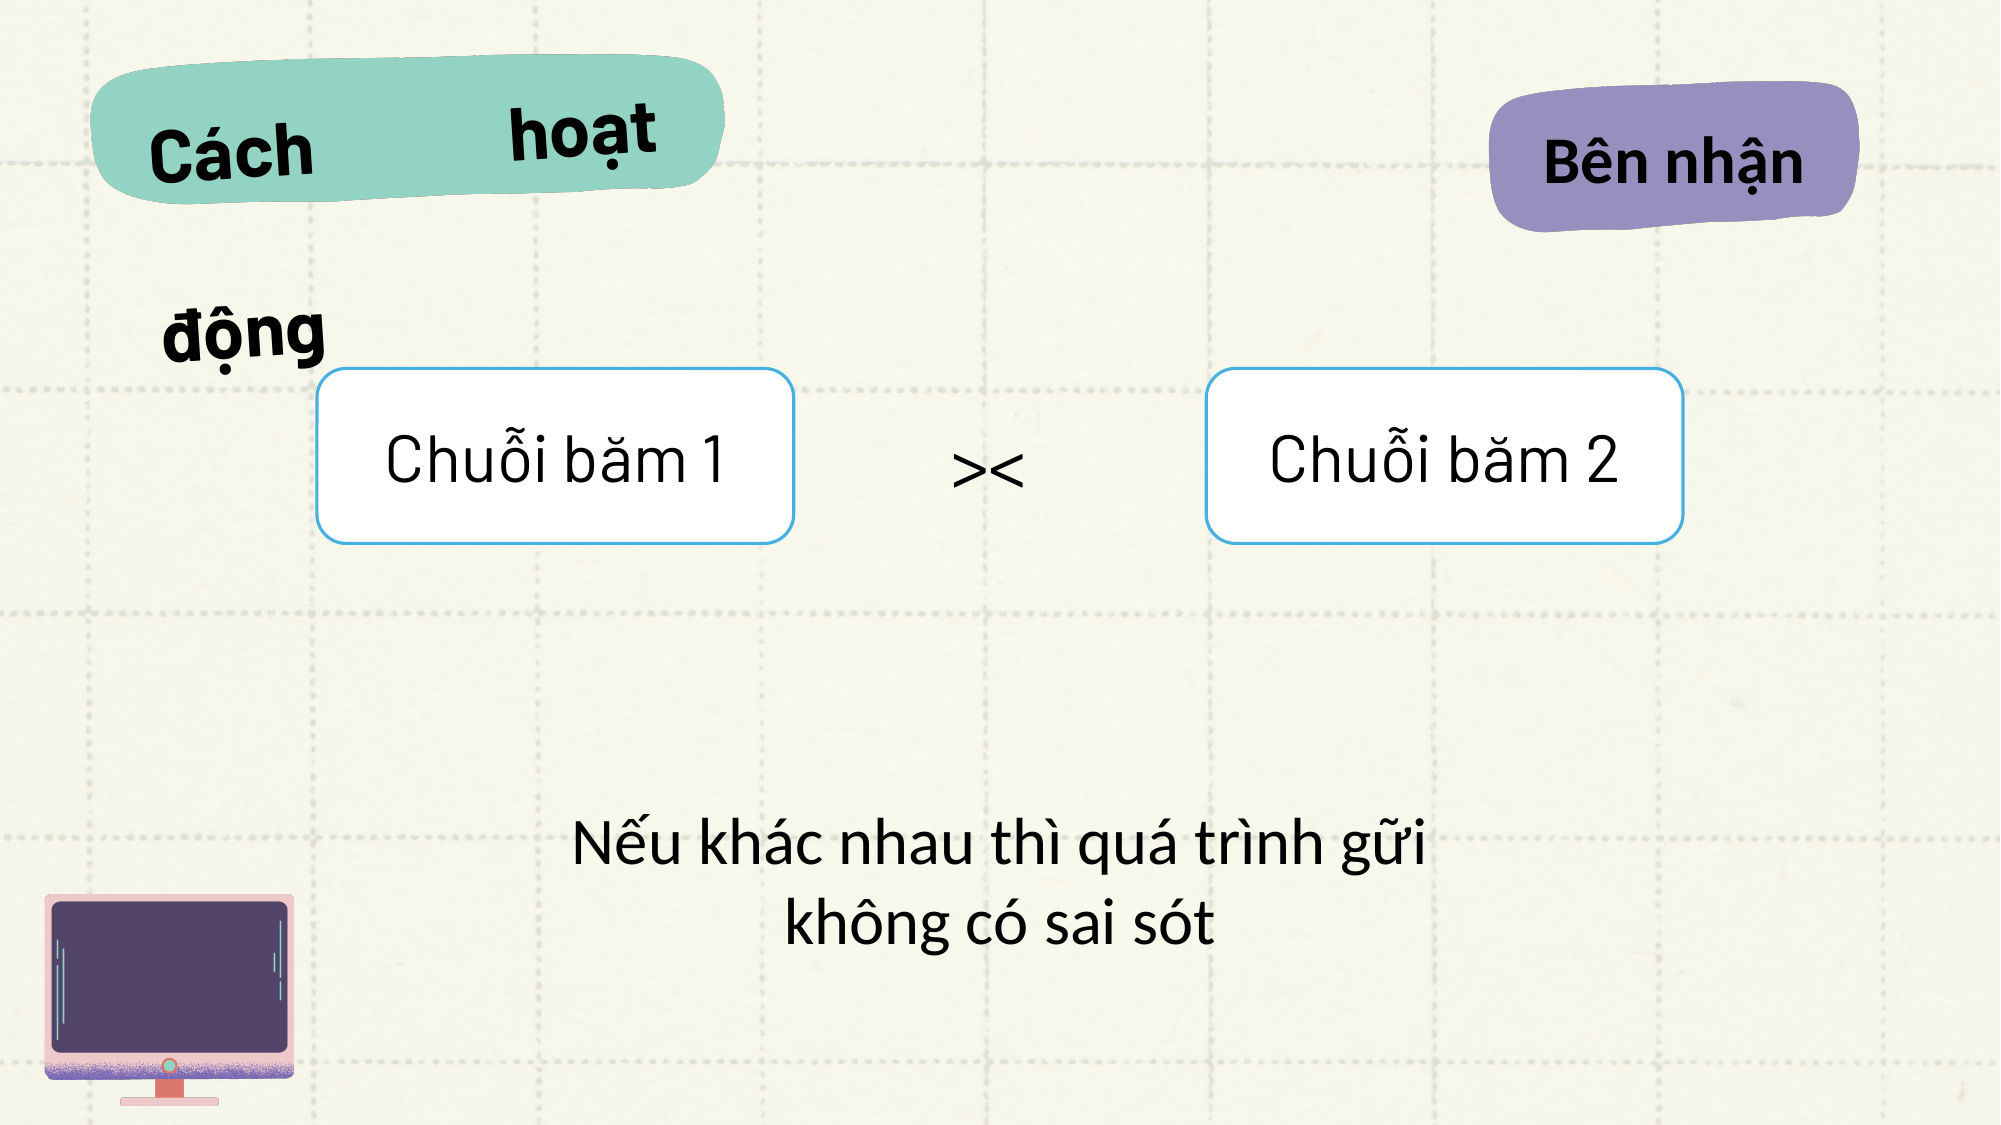

Cách hoạt động

Bên nhận
Chuỗi băm 1
Chuỗi băm 2
><
Nếu khác nhau thì quá trình gữi không có sai sót